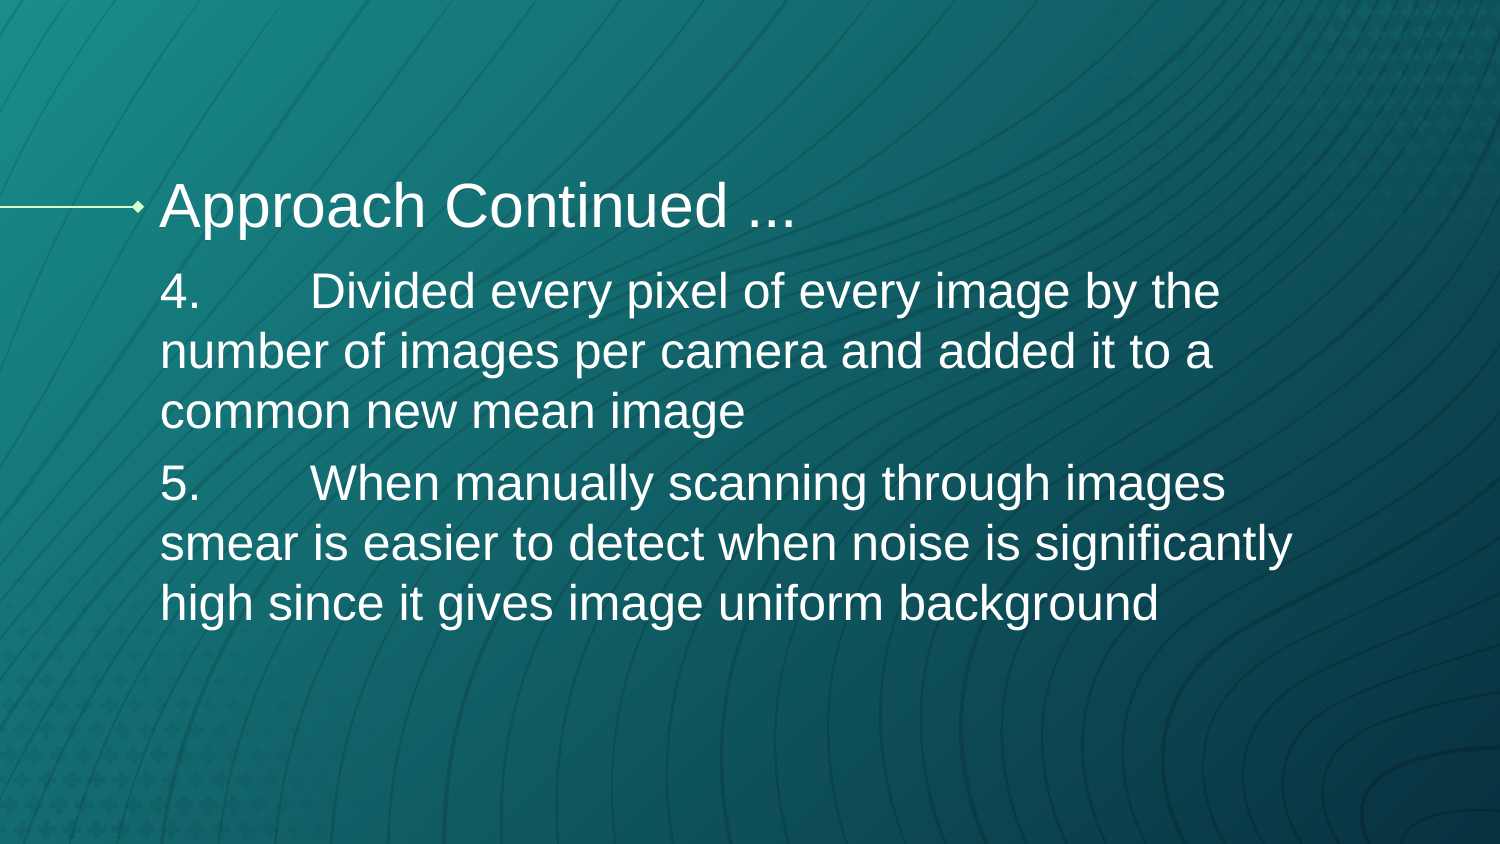

# Approach Continued ...
4.	Divided every pixel of every image by the number of images per camera and added it to a common new mean image
5.	When manually scanning through images smear is easier to detect when noise is significantly high since it gives image uniform background